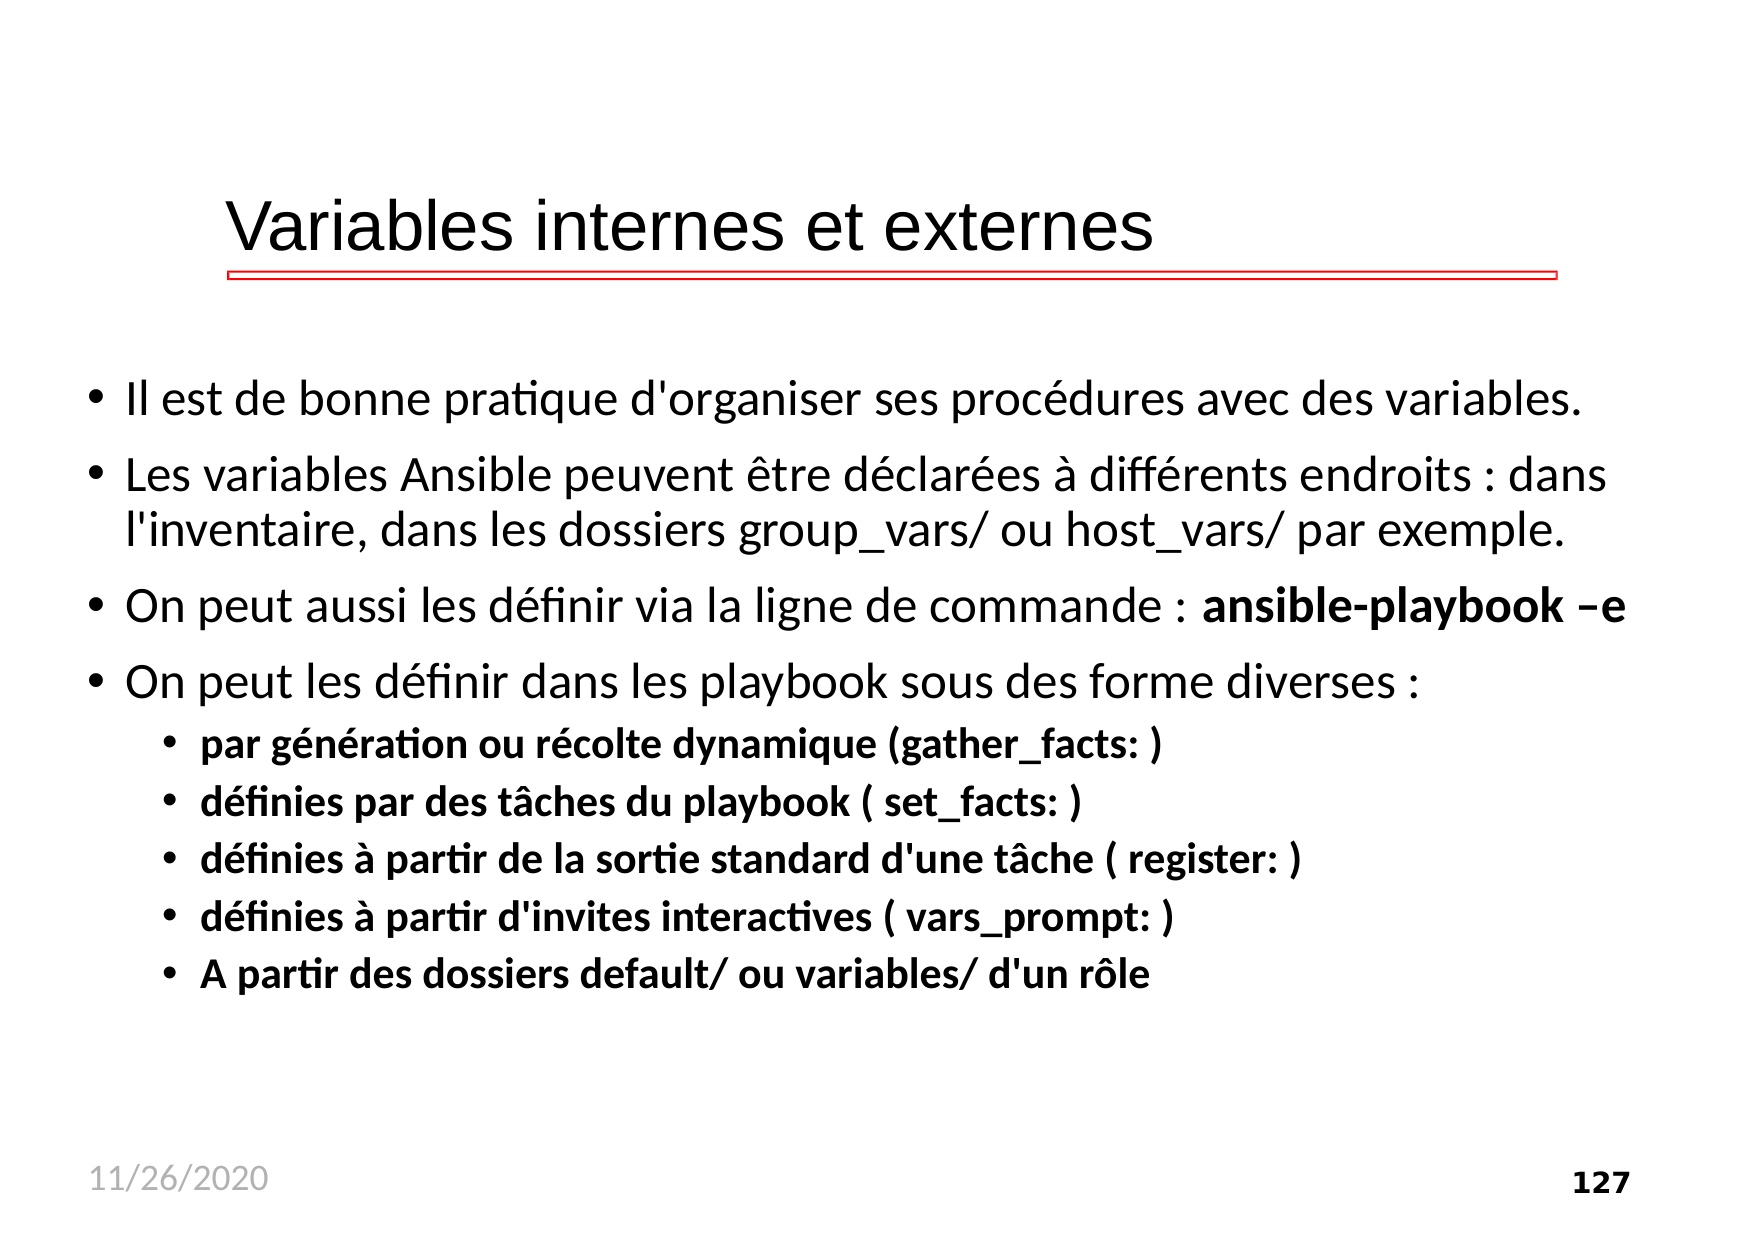

# Variables internes et externes
Il est de bonne pratique d'organiser ses procédures avec des variables.
Les variables Ansible peuvent être déclarées à différents endroits : dans l'inventaire, dans les dossiers group_vars/ ou host_vars/ par exemple.
On peut aussi les définir via la ligne de commande : ansible-playbook –e
On peut les définir dans les playbook sous des forme diverses :
par génération ou récolte dynamique (gather_facts: )
définies par des tâches du playbook ( set_facts: )
définies à partir de la sortie standard d'une tâche ( register: )
définies à partir d'invites interactives ( vars_prompt: )
A partir des dossiers default/ ou variables/ d'un rôle
11/26/2020
127